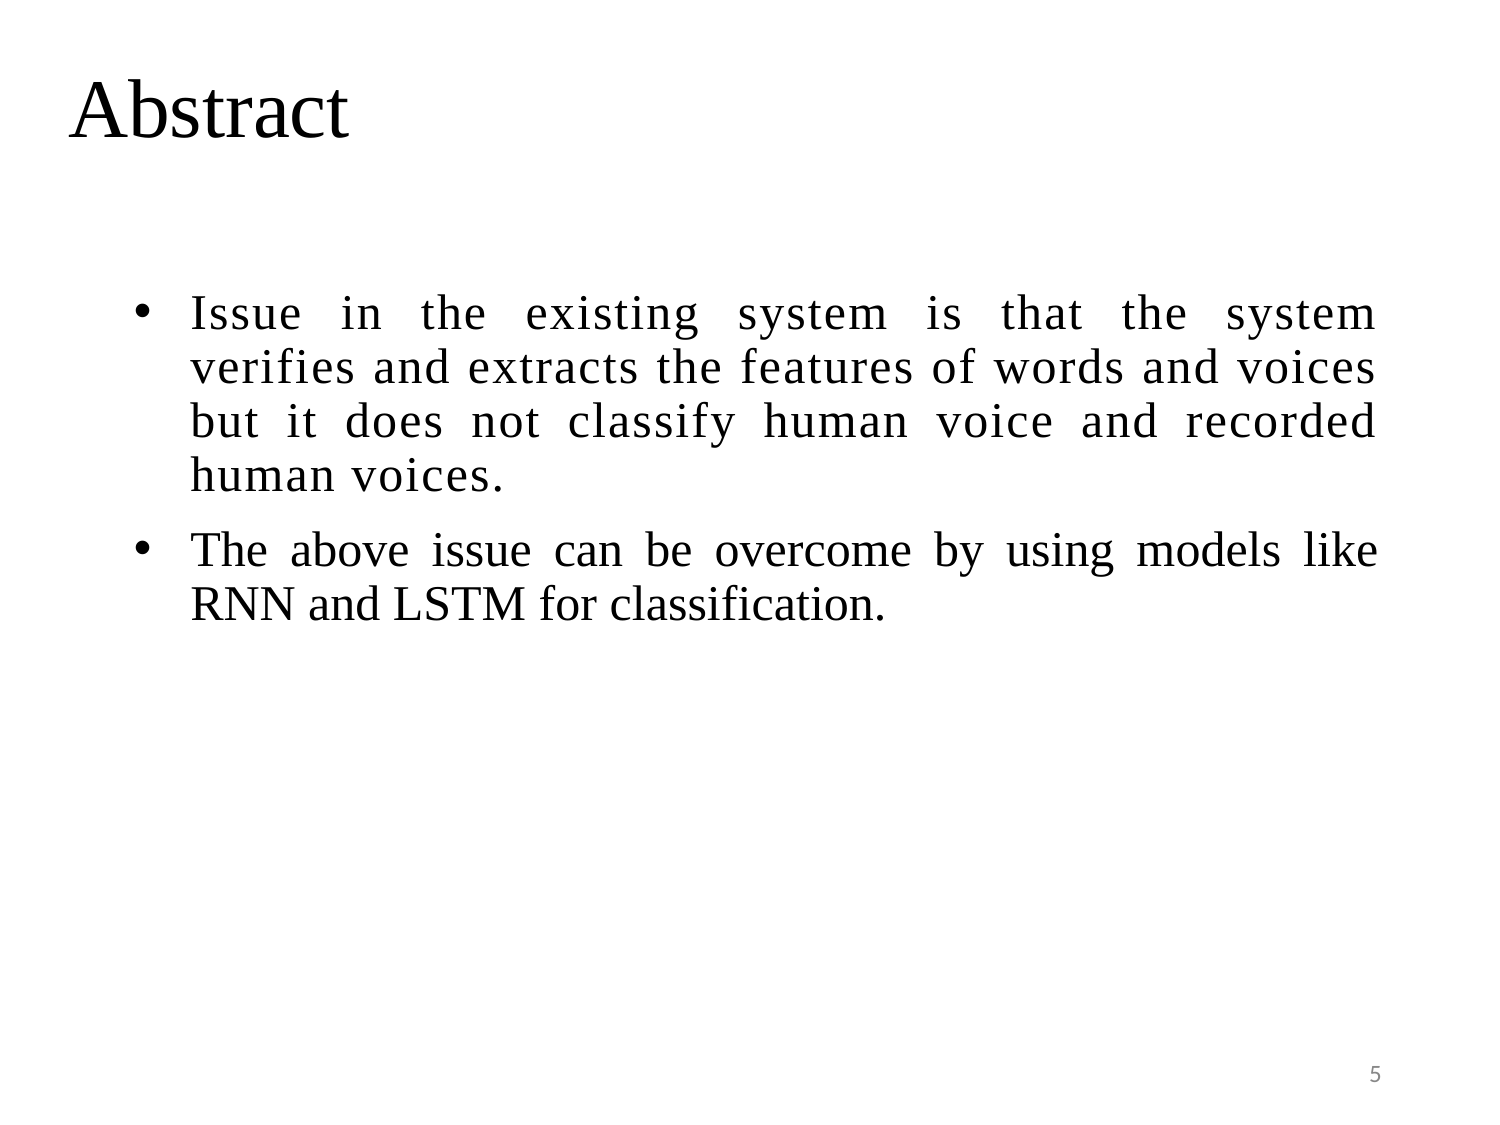

# Abstract
Issue in the existing system is that the system verifies and extracts the features of words and voices but it does not classify human voice and recorded human voices.
The above issue can be overcome by using models like RNN and LSTM for classification.
5